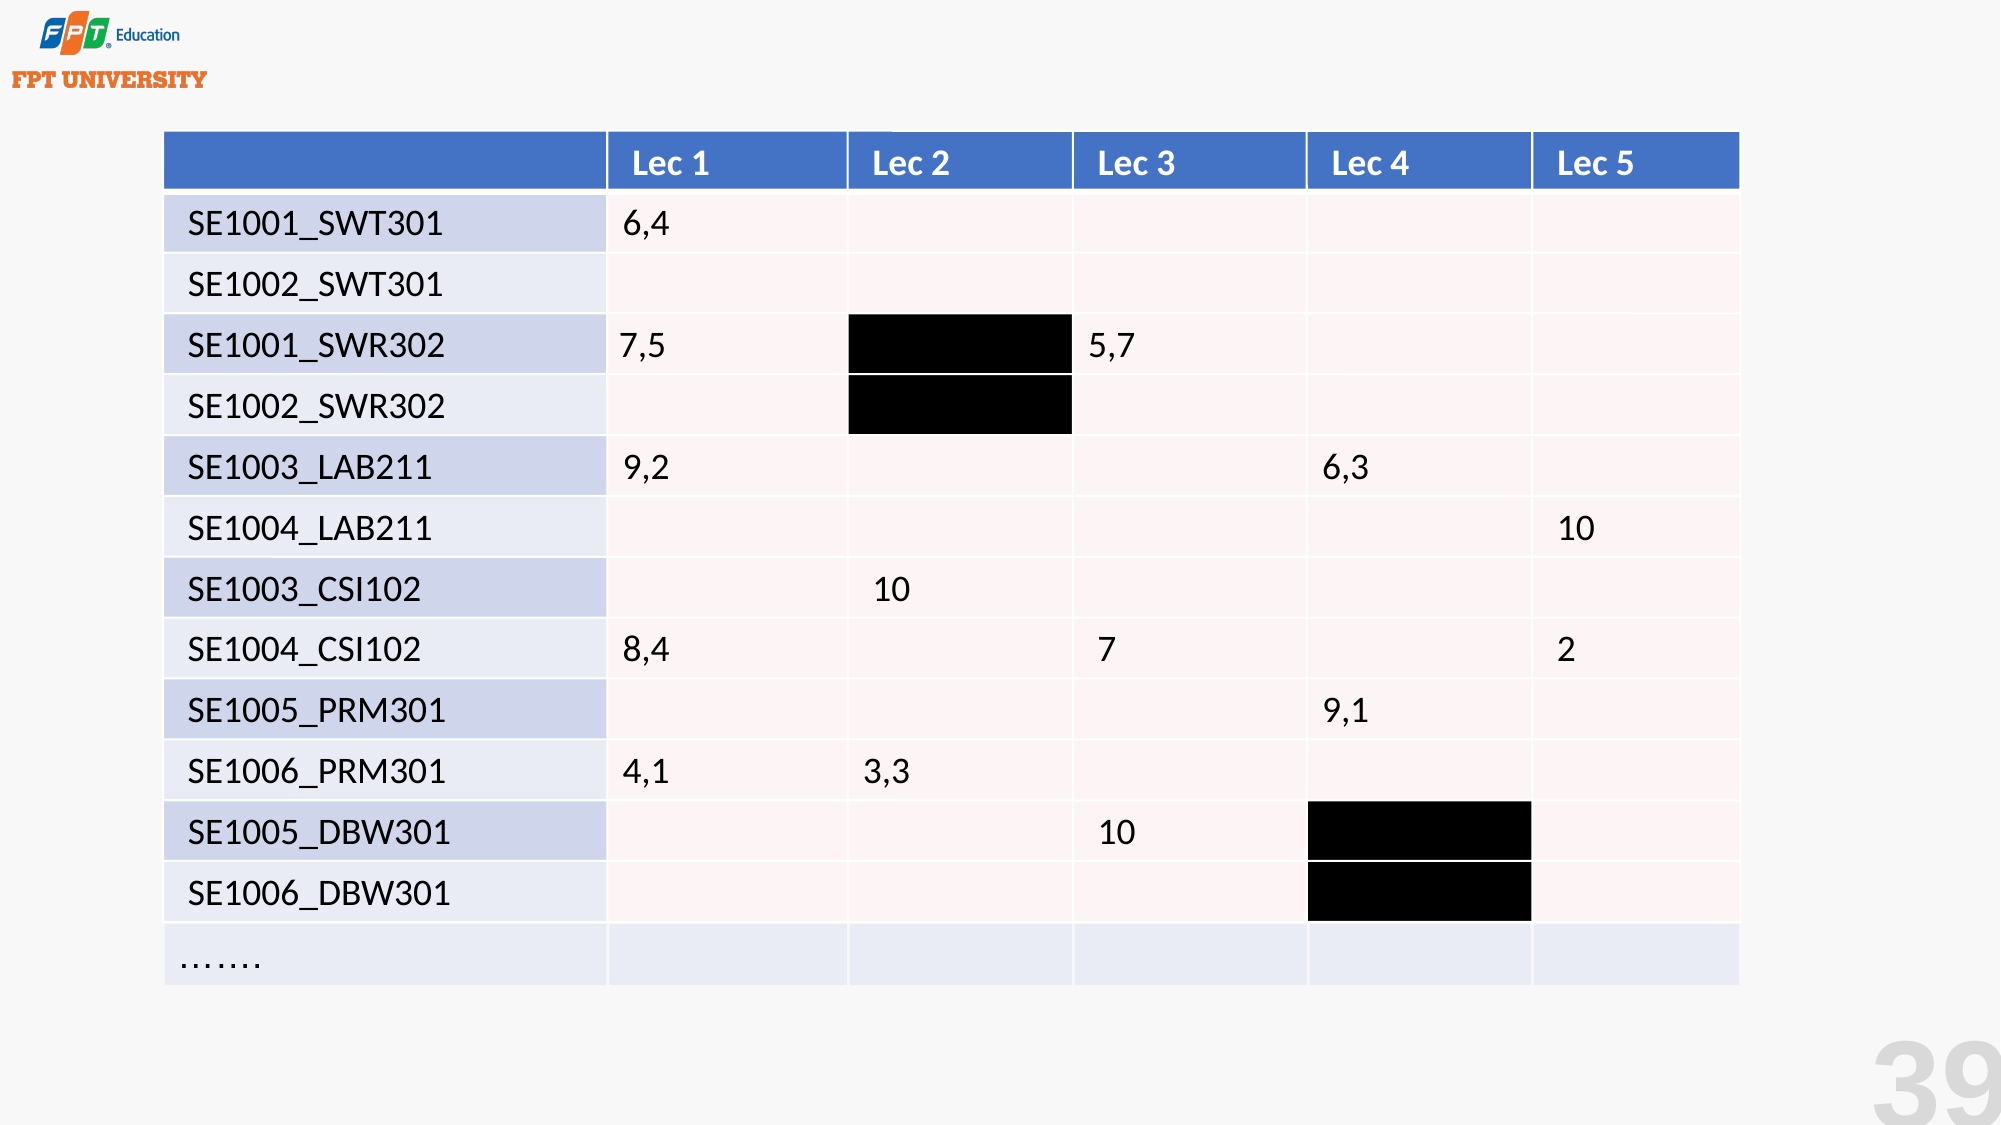

Lec
1
Lec
2
Lec
3
Lec
4
Lec
5

SE1001_SWT301
6,4

SE1002_SWT301

7,5
SE1001_
SWR302
5,7

SE1002
_SWR302

SE1003_LAB211
9,2
6,3

SE1004_LAB211
10

SE1003_CSI102
10

SE1004_CSI102
8,4
7
2

SE1005_PRM301
9,1

SE1006_PRM301
4,1
3,3

SE1005_DBW301
10

SE1006_DBW301

…….